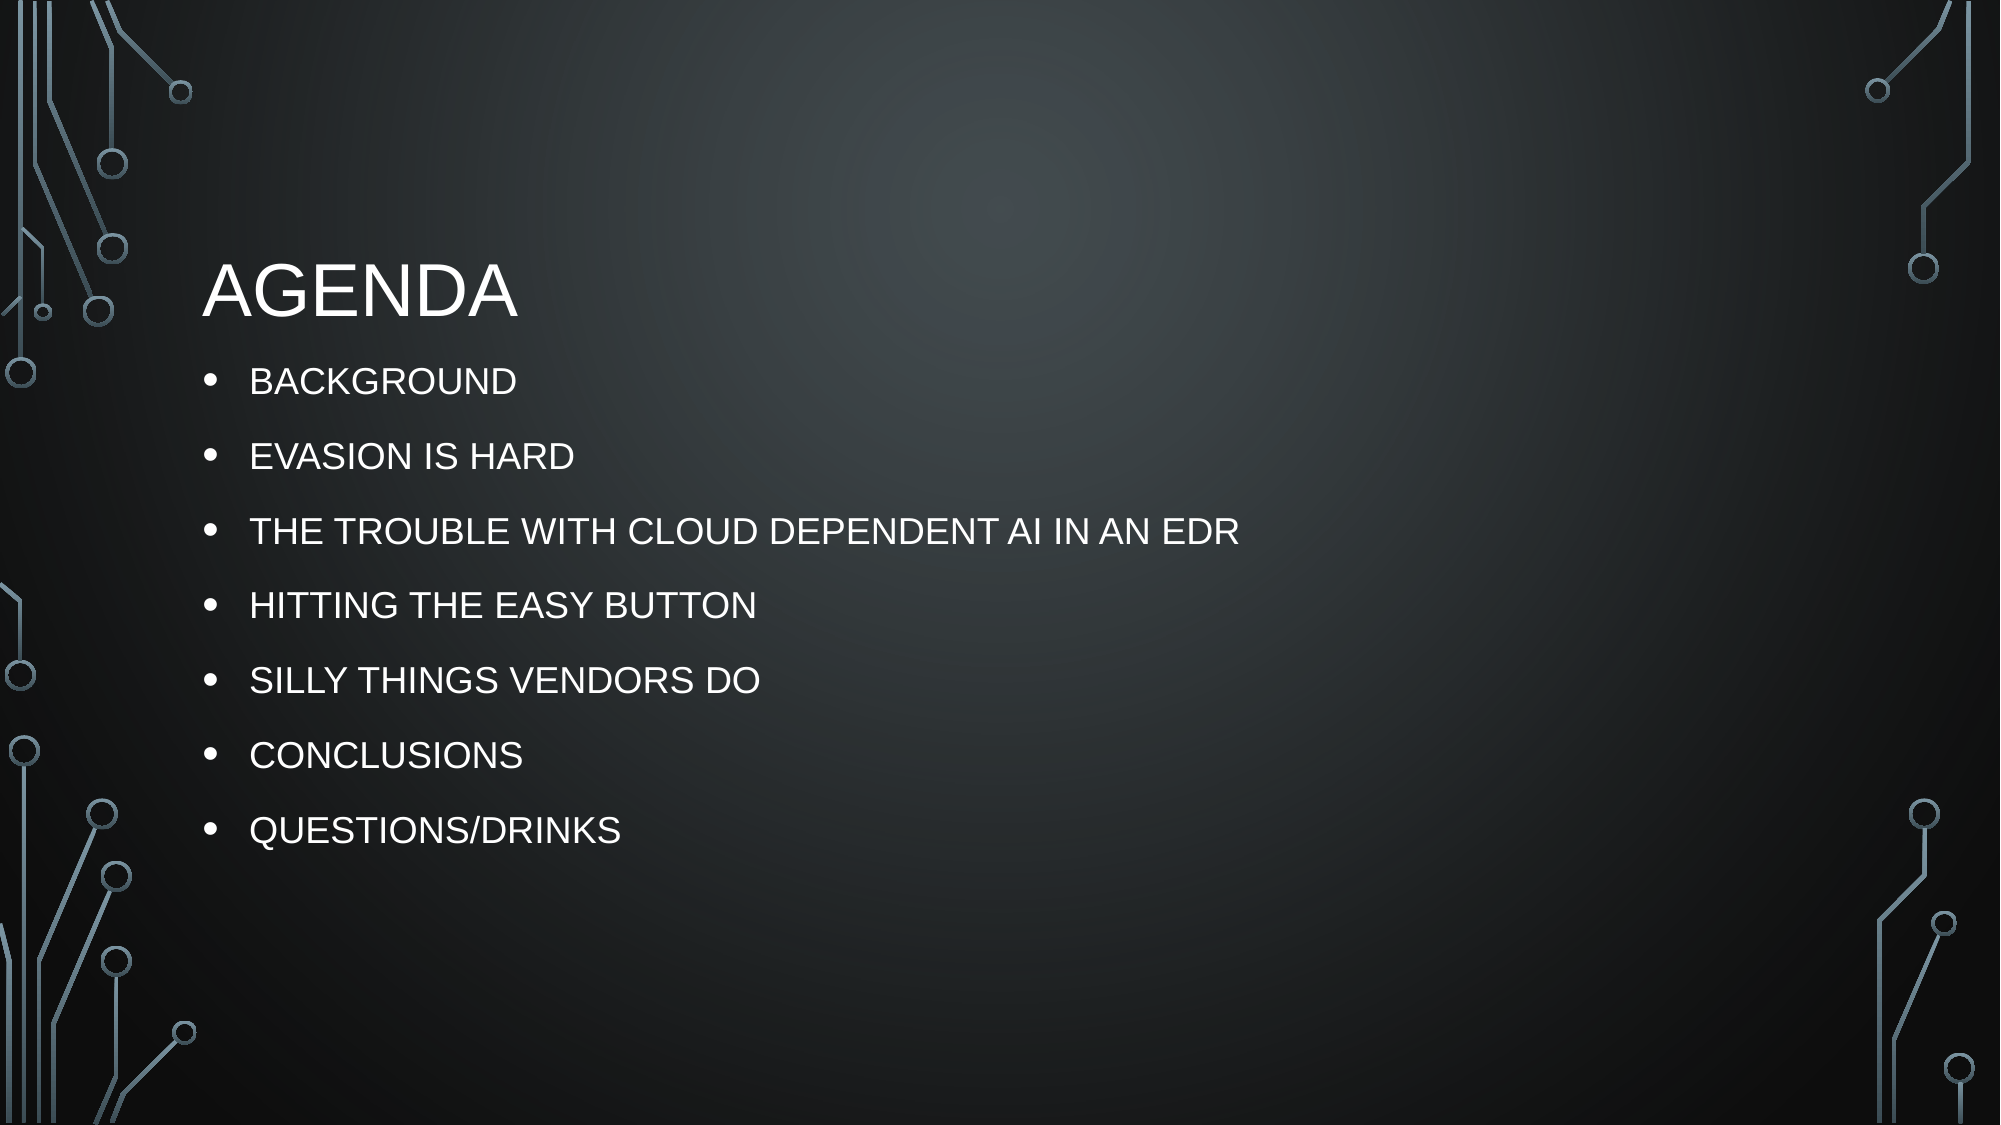

# Agenda
Background
Evasion is hard
The trouble with cloud dependent AI in an EDR
Hitting The Easy Button
Silly things vendors do
Conclusions
Questions/drinks